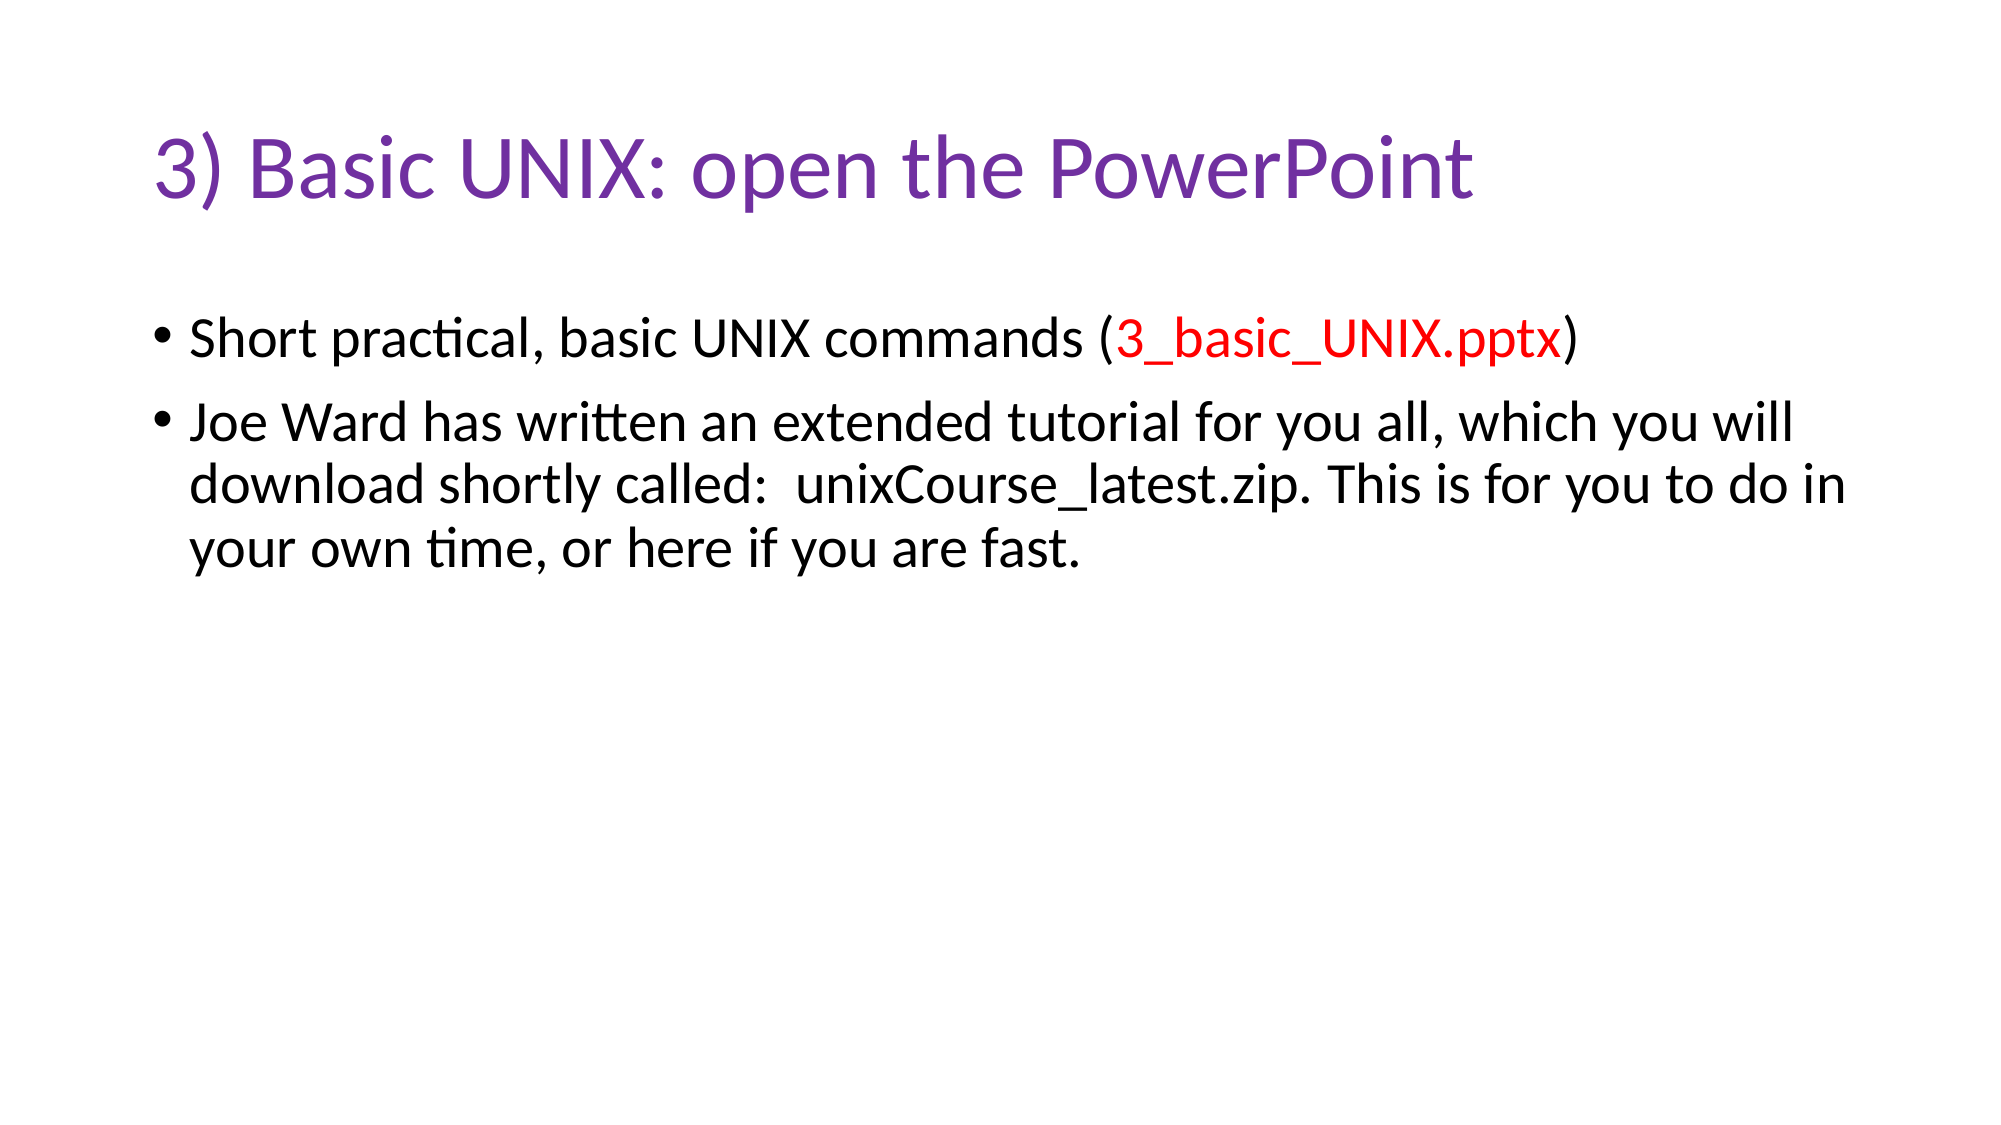

# 3) Basic UNIX: open the PowerPoint
Short practical, basic UNIX commands (3_basic_UNIX.pptx)
Joe Ward has written an extended tutorial for you all, which you will download shortly called:  unixCourse_latest.zip. This is for you to do in your own time, or here if you are fast.